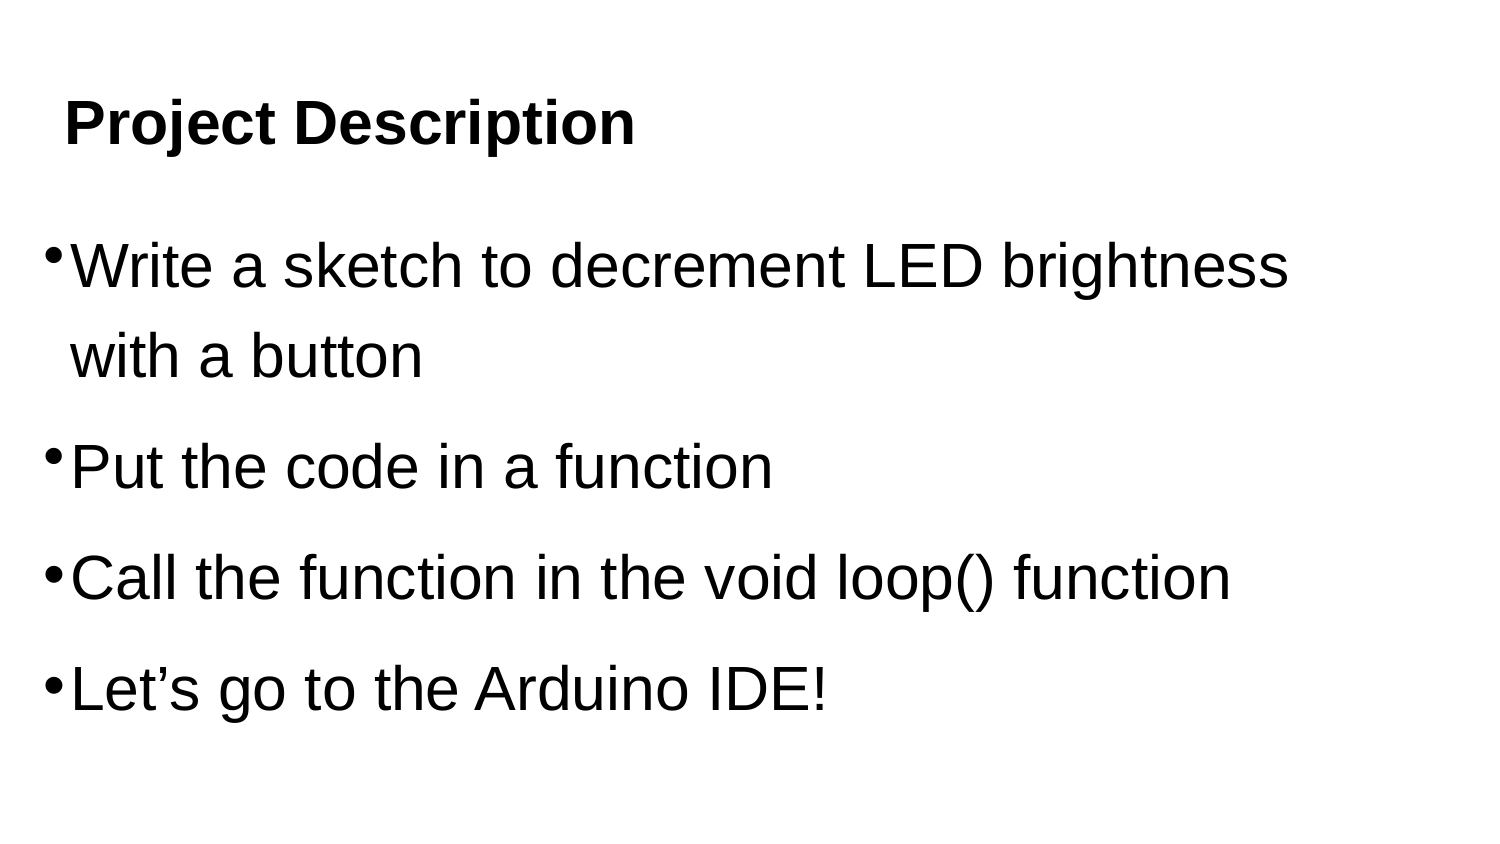

# Project Description
Write a sketch to decrement LED brightness with a button
Put the code in a function
Call the function in the void loop() function
Let’s go to the Arduino IDE!